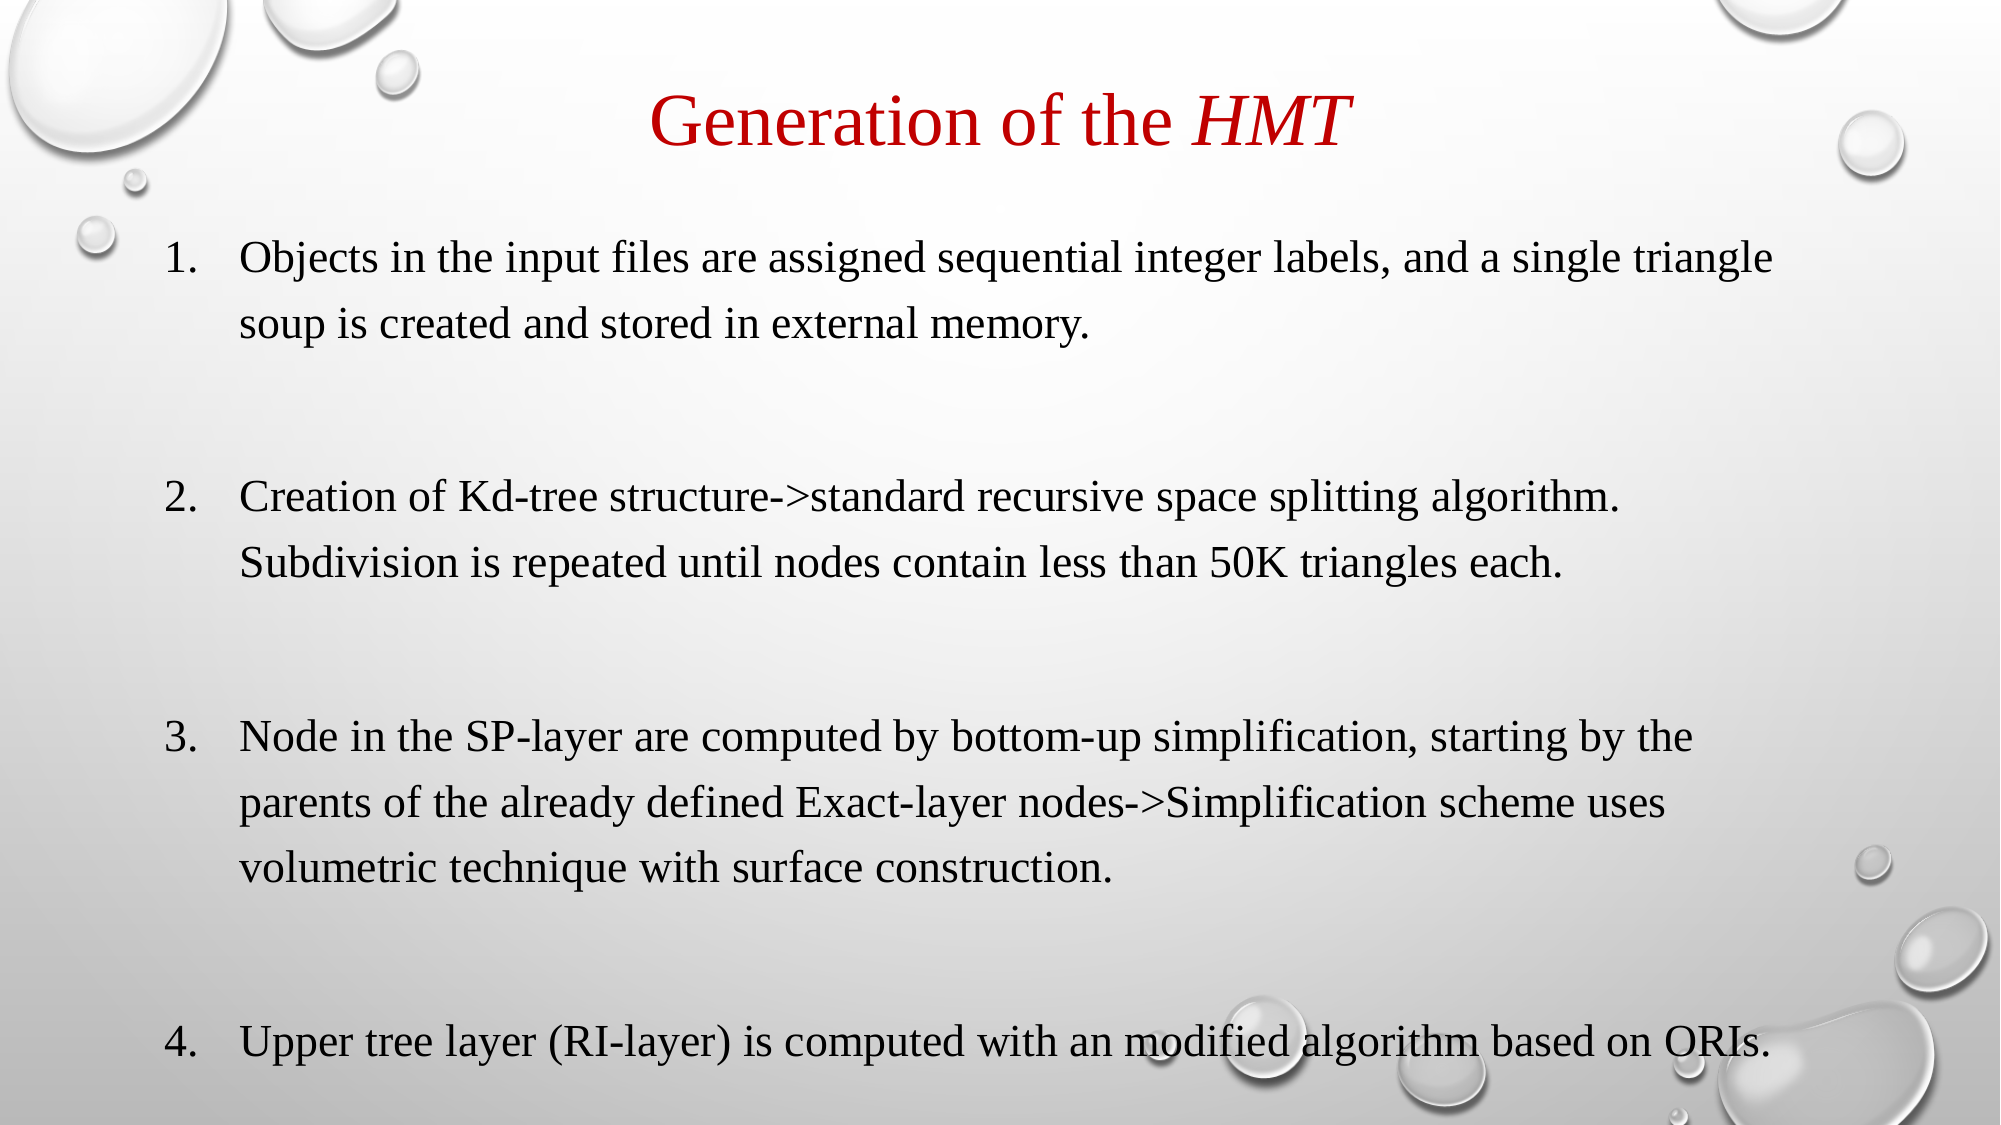

# Generation of the HMT
Objects in the input files are assigned sequential integer labels, and a single triangle soup is created and stored in external memory.

Creation of Kd-tree structure->standard recursive space splitting algorithm. Subdivision is repeated until nodes contain less than 50K triangles each.

Node in the SP-layer are computed by bottom-up simplification, starting by the parents of the already defined Exact-layer nodes->Simplification scheme uses volumetric technique with surface construction.

Upper tree layer (RI-layer) is computed with an modified algorithm based on ORIs.